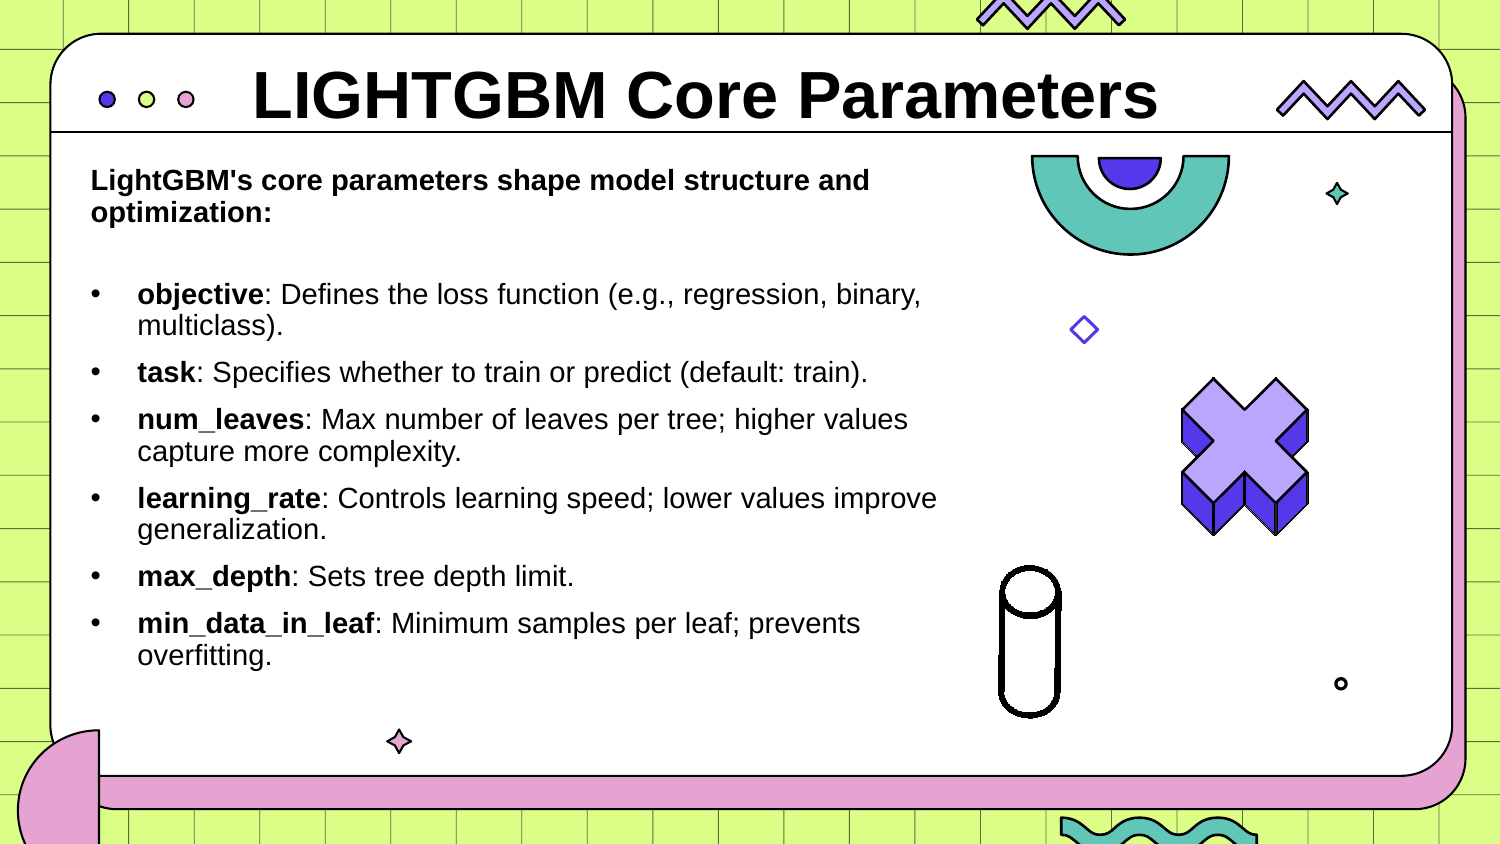

LIGHTGBM Core Parameters

LightGBM's core parameters shape model structure and optimization:
objective: Defines the loss function (e.g., regression, binary, multiclass).
task: Specifies whether to train or predict (default: train).
num_leaves: Max number of leaves per tree; higher values capture more complexity.
learning_rate: Controls learning speed; lower values improve generalization.
max_depth: Sets tree depth limit.
min_data_in_leaf: Minimum samples per leaf; prevents overfitting.